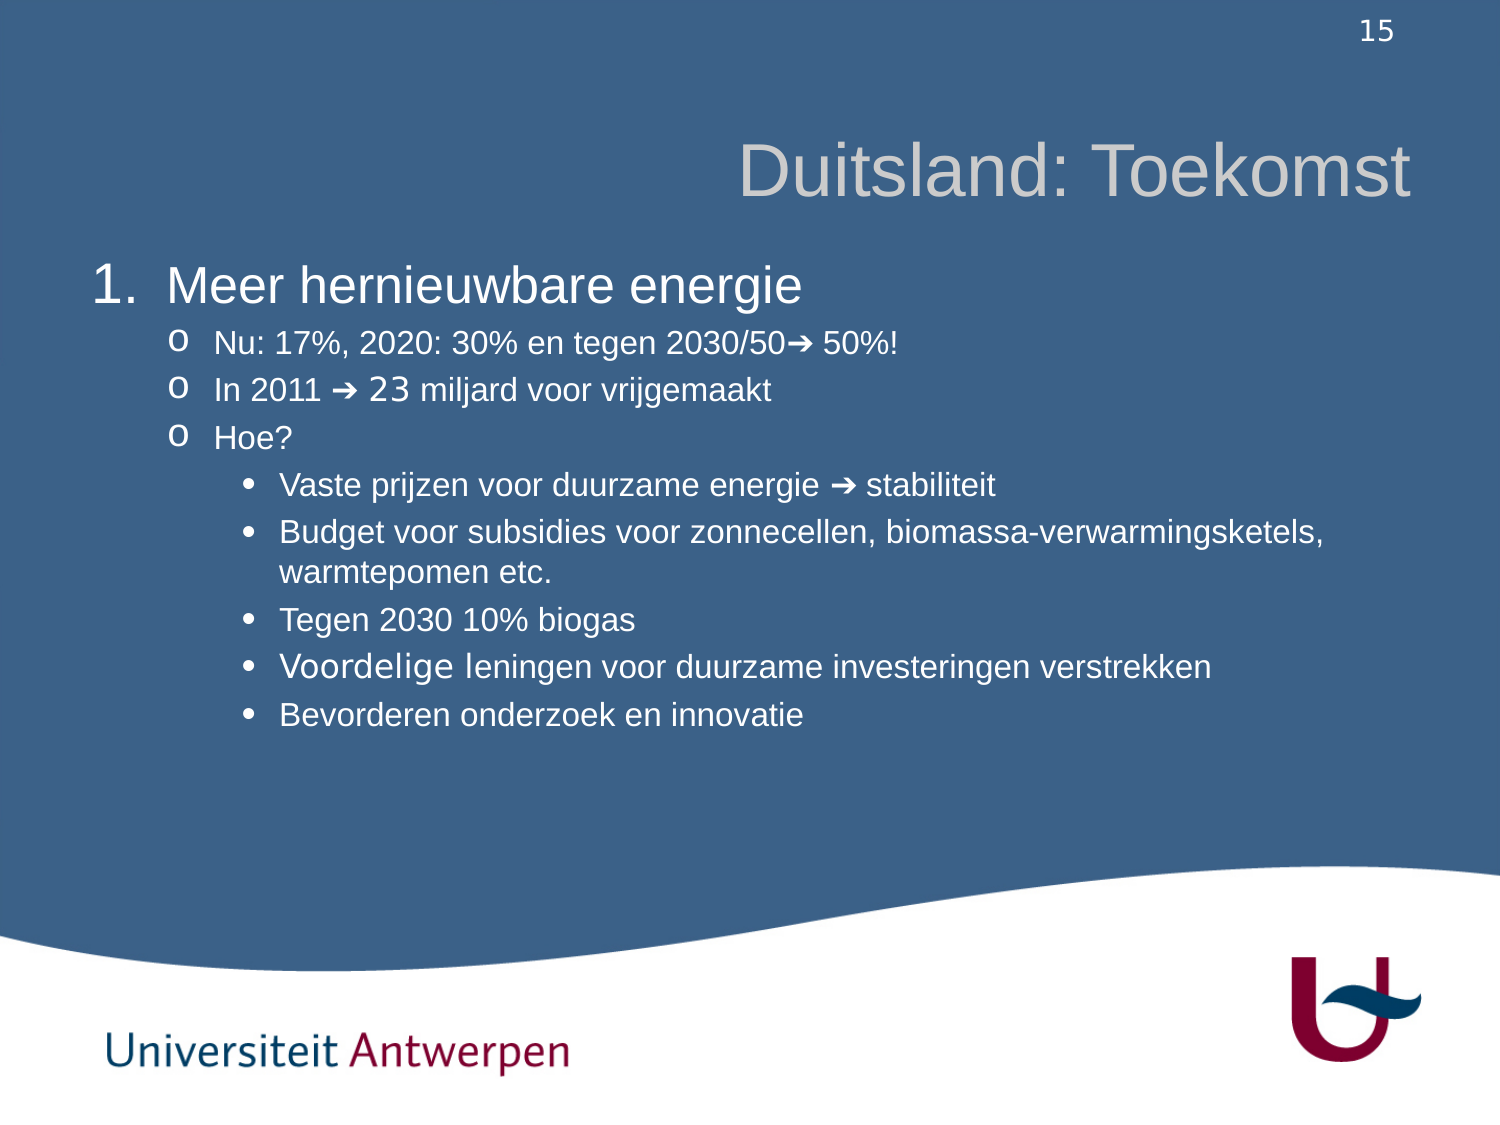

# Duitsland: Toekomst
Meer hernieuwbare energie
Nu: 17%, 2020: 30% en tegen 2030/50➔ 50%!
In 2011 ➔ 23 miljard voor vrijgemaakt
Hoe?
Vaste prijzen voor duurzame energie ➔ stabiliteit
Budget voor subsidies voor zonnecellen, biomassa-verwarmingsketels, warmtepomen etc.
Tegen 2030 10% biogas
Voordelige leningen voor duurzame investeringen verstrekken
Bevorderen onderzoek en innovatie